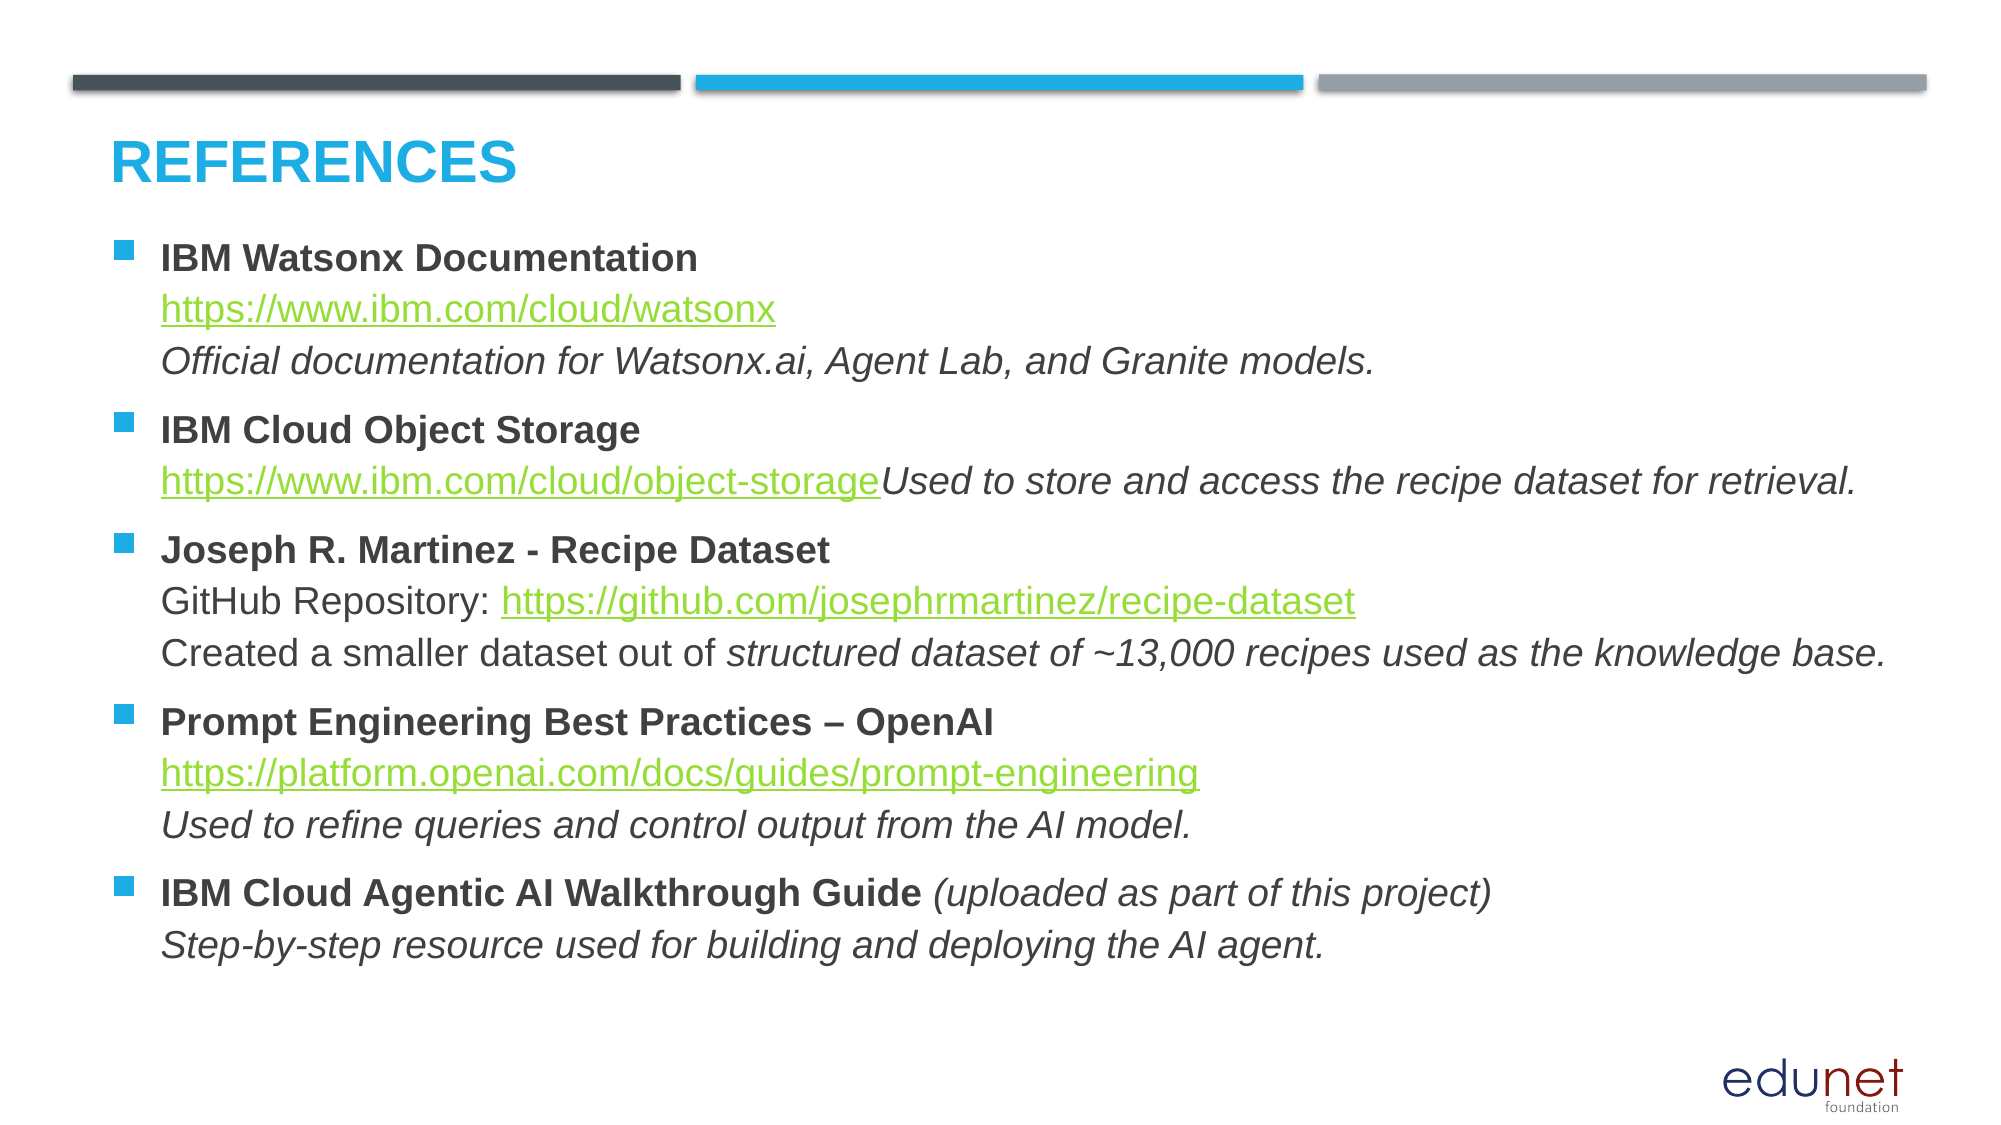

# References
IBM Watsonx Documentation
https://www.ibm.com/cloud/watsonx
Official documentation for Watsonx.ai, Agent Lab, and Granite models.
IBM Cloud Object Storage
https://www.ibm.com/cloud/object-storage
Used to store and access the recipe dataset for retrieval.
Joseph R. Martinez - Recipe Dataset
GitHub Repository: https://github.com/josephrmartinez/recipe-dataset
Created a smaller dataset out of structured dataset of ~13,000 recipes used as the knowledge base.
Prompt Engineering Best Practices – OpenAI
https://platform.openai.com/docs/guides/prompt-engineering
Used to refine queries and control output from the AI model.
IBM Cloud Agentic AI Walkthrough Guide (uploaded as part of this project)
Step-by-step resource used for building and deploying the AI agent.